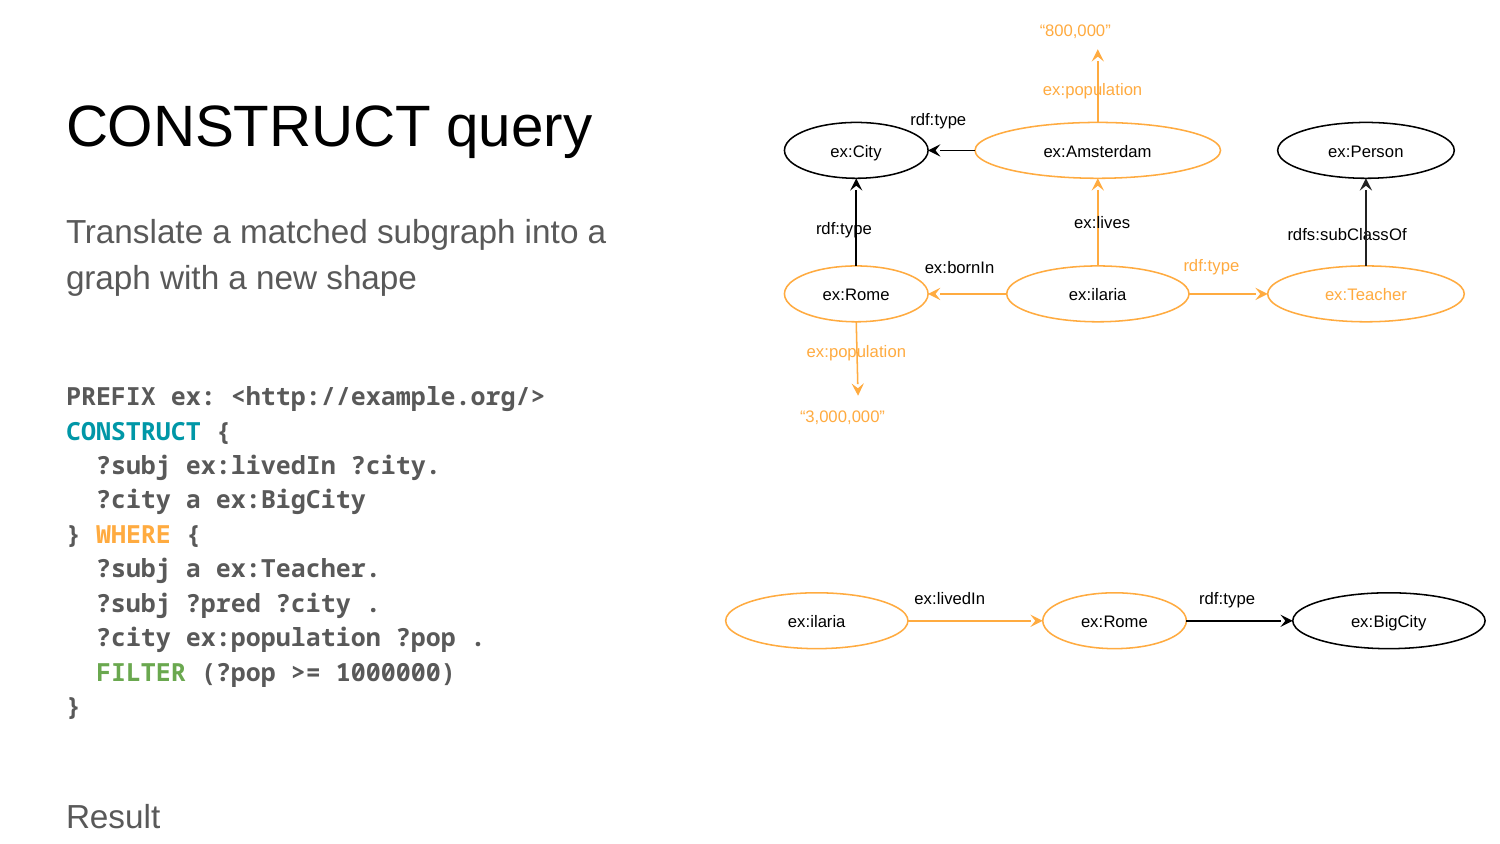

“800,000”
ex:population
# CONSTRUCT query
rdf:type
ex:City
ex:Person
ex:Amsterdam
Translate a matched subgraph into a graph with a new shape

PREFIX ex: <http://example.org/>
CONSTRUCT {
  ?subj ex:livedIn ?city.
  ?city a ex:BigCity
} WHERE {
  ?subj a ex:Teacher.
  ?subj ?pred ?city .
  ?city ex:population ?pop .
  FILTER (?pop >= 1000000)
}

Result

ex:lives
rdf:type
rdfs:subClassOf
rdf:type
ex:bornIn
ex:Rome
ex:ilaria
ex:Teacher
ex:population
“3,000,000”
ex:livedIn
rdf:type
ex:ilaria
ex:Rome
ex:BigCity